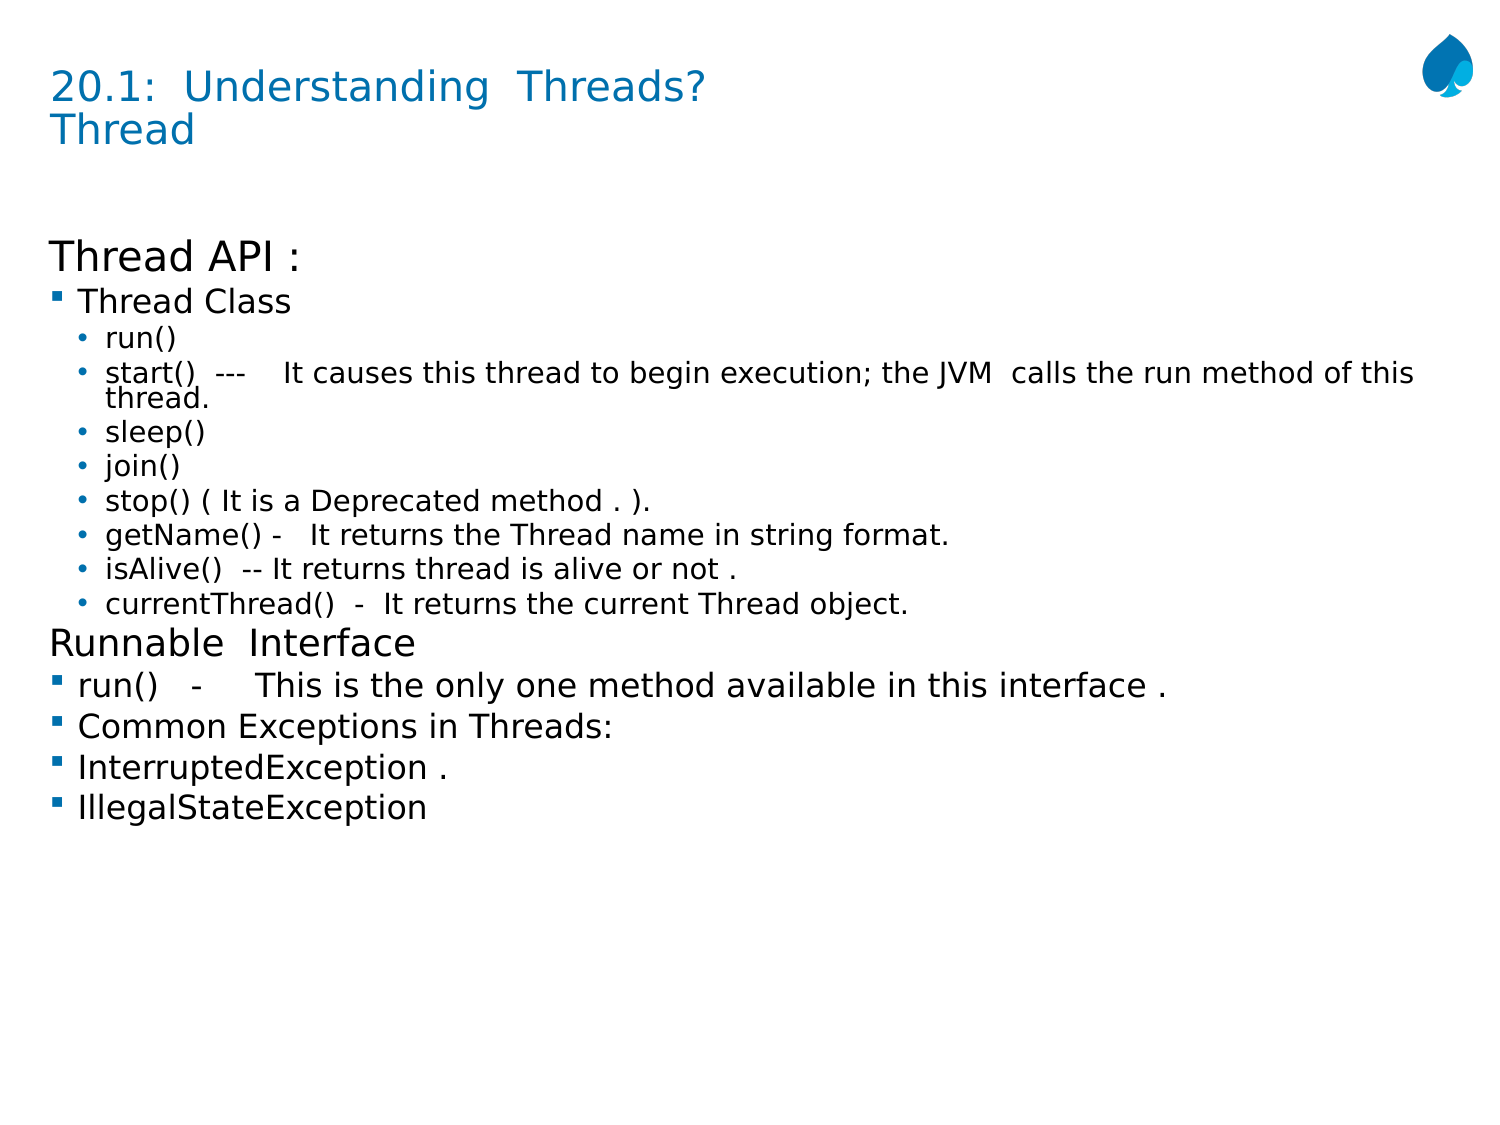

# 20.1:  Understanding  Threads? Thread
Thread API :
Thread Class
run()
start()  ---    It causes this thread to begin execution; the JVM  calls the run method of this thread.
sleep()
join()
stop() ( It is a Deprecated method . ).
getName() -   It returns the Thread name in string format.
isAlive()  -- It returns thread is alive or not .
currentThread()  -  It returns the current Thread object.
Runnable  Interface
run()   -     This is the only one method available in this interface .
Common Exceptions in Threads:
InterruptedException .
IllegalStateException